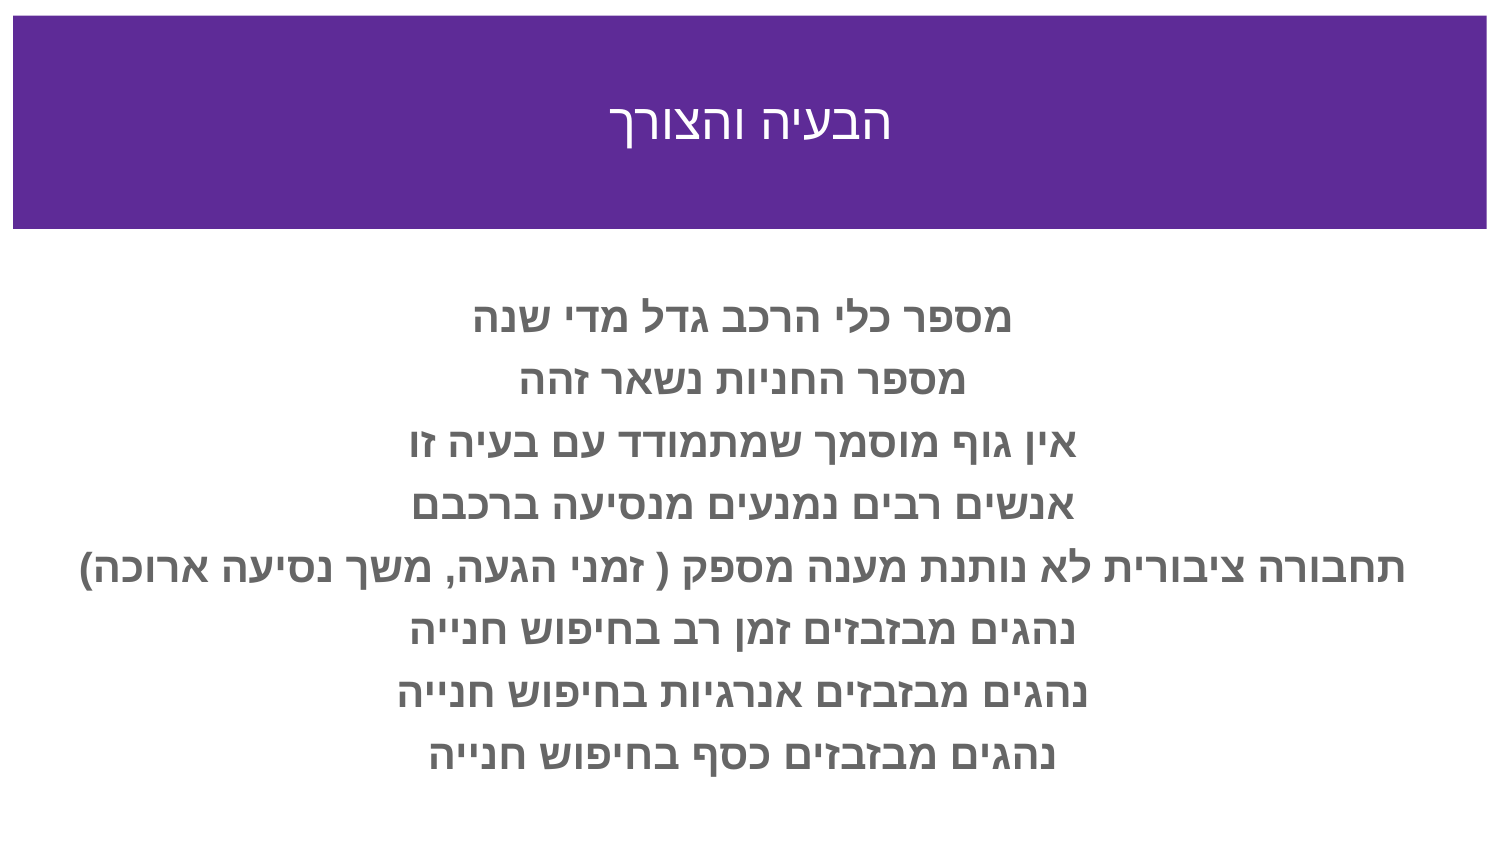

הבעיה והצורך
מספר כלי הרכב גדל מדי שנה
מספר החניות נשאר זהה
אין גוף מוסמך שמתמודד עם בעיה זו
אנשים רבים נמנעים מנסיעה ברכבם
תחבורה ציבורית לא נותנת מענה מספק ( זמני הגעה, משך נסיעה ארוכה)
נהגים מבזבזים זמן רב בחיפוש חנייה
נהגים מבזבזים אנרגיות בחיפוש חנייה
נהגים מבזבזים כסף בחיפוש חנייה